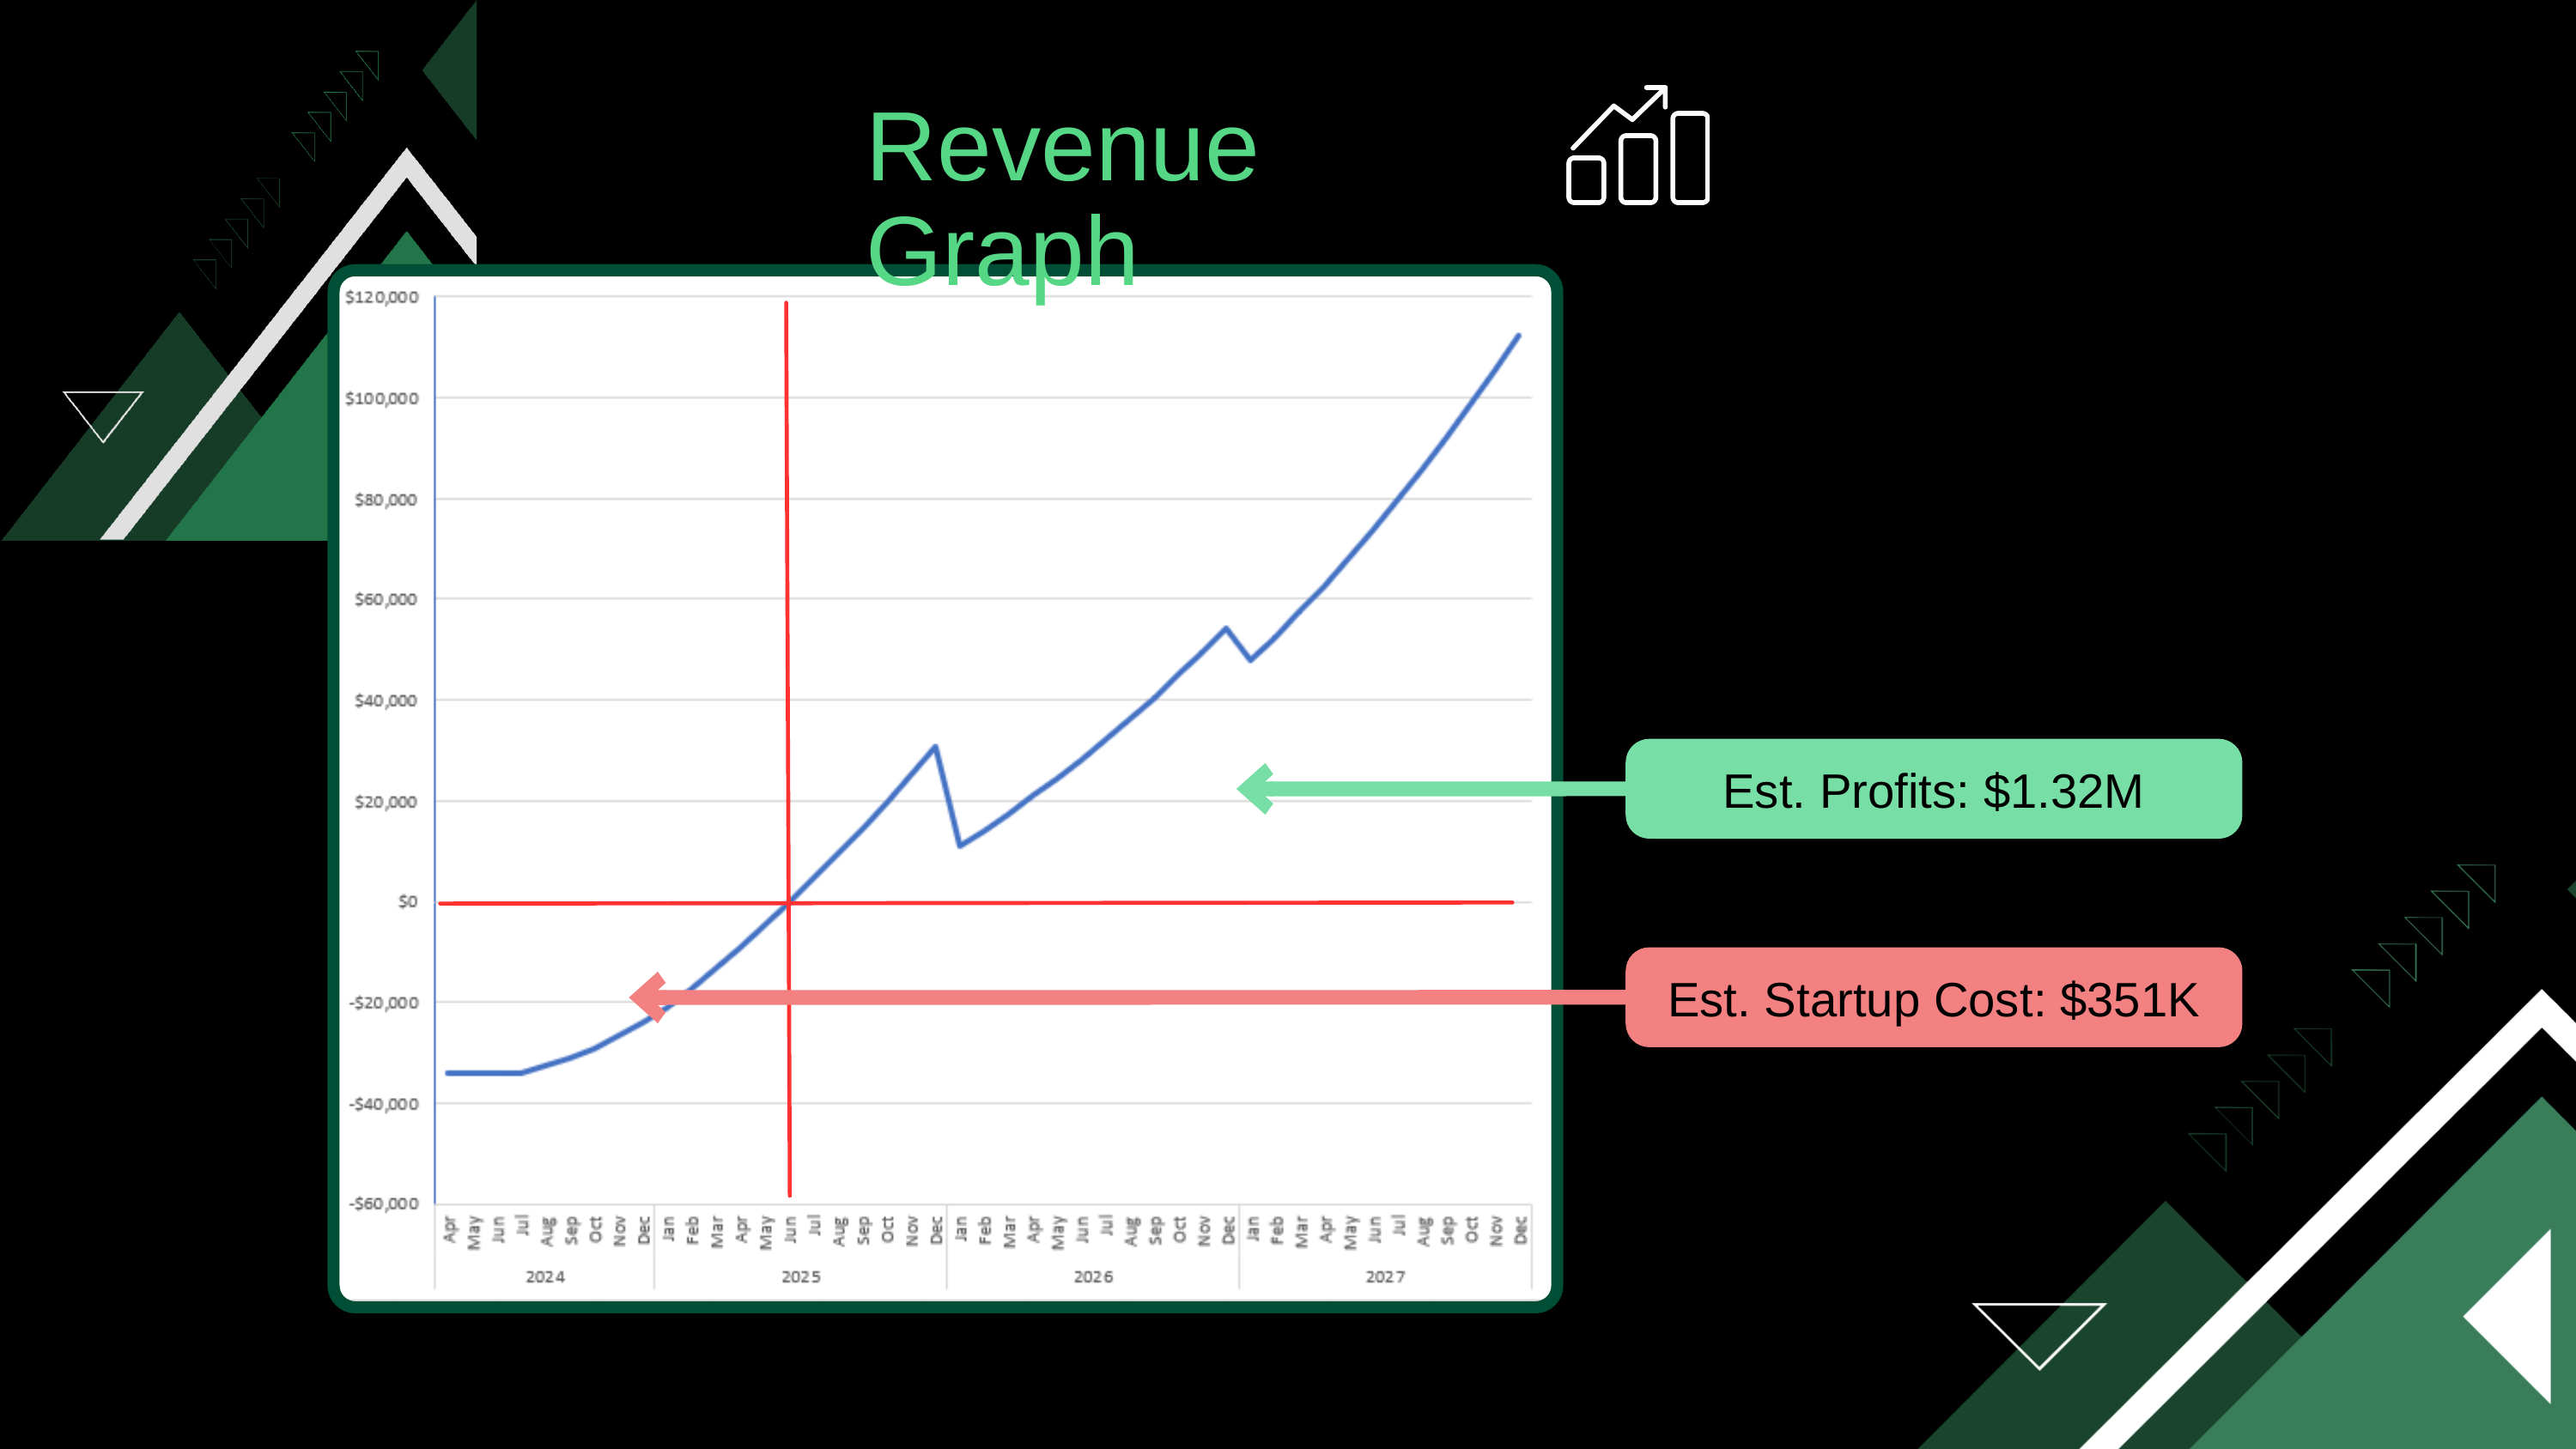

Revenue Graph

Est. Profits: $1.32M

Est. Startup Cost: $351K